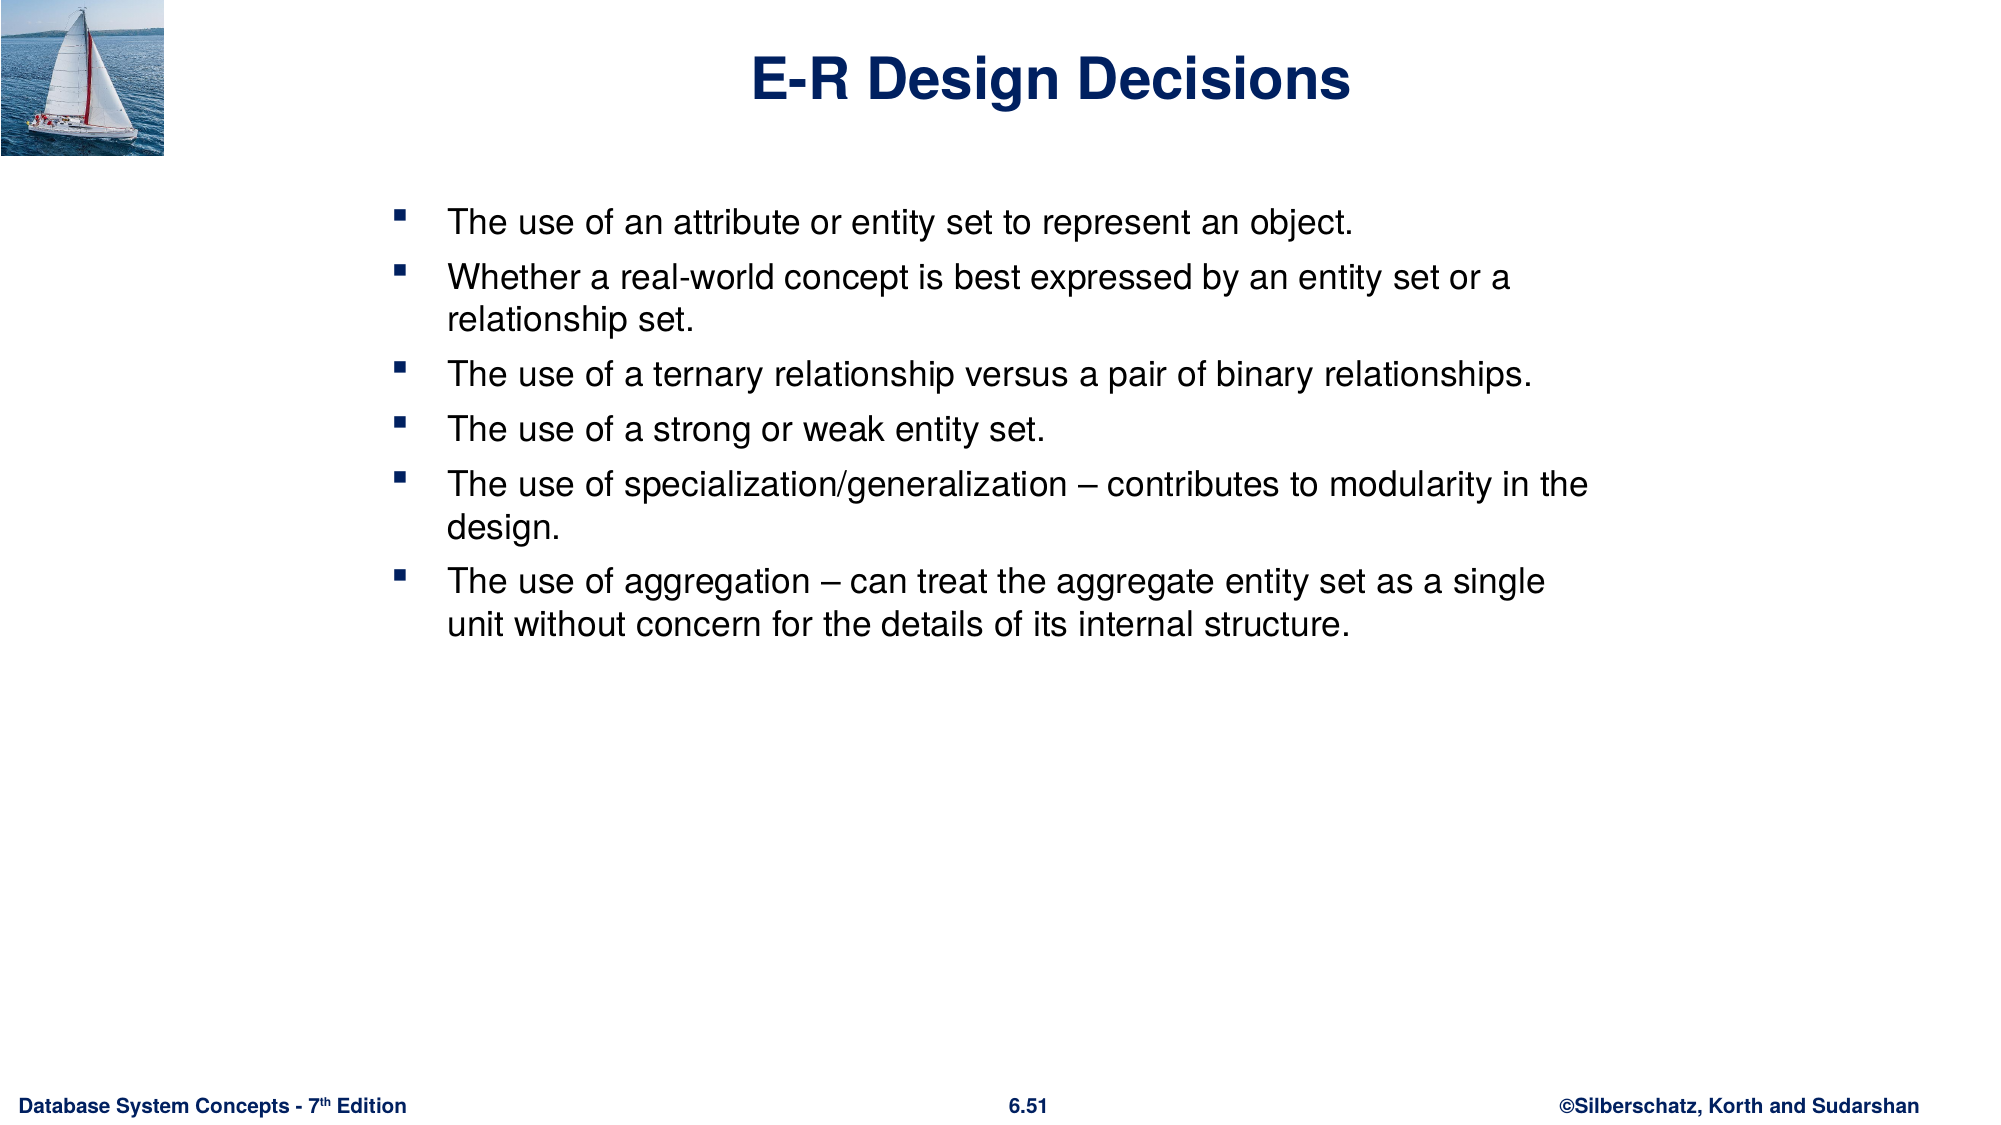

# E-R Design Decisions
The use of an attribute or entity set to represent an object.
Whether a real-world concept is best expressed by an entity set or a relationship set.
The use of a ternary relationship versus a pair of binary relationships.
The use of a strong or weak entity set.
The use of specialization/generalization – contributes to modularity in the design.
The use of aggregation – can treat the aggregate entity set as a single unit without concern for the details of its internal structure.